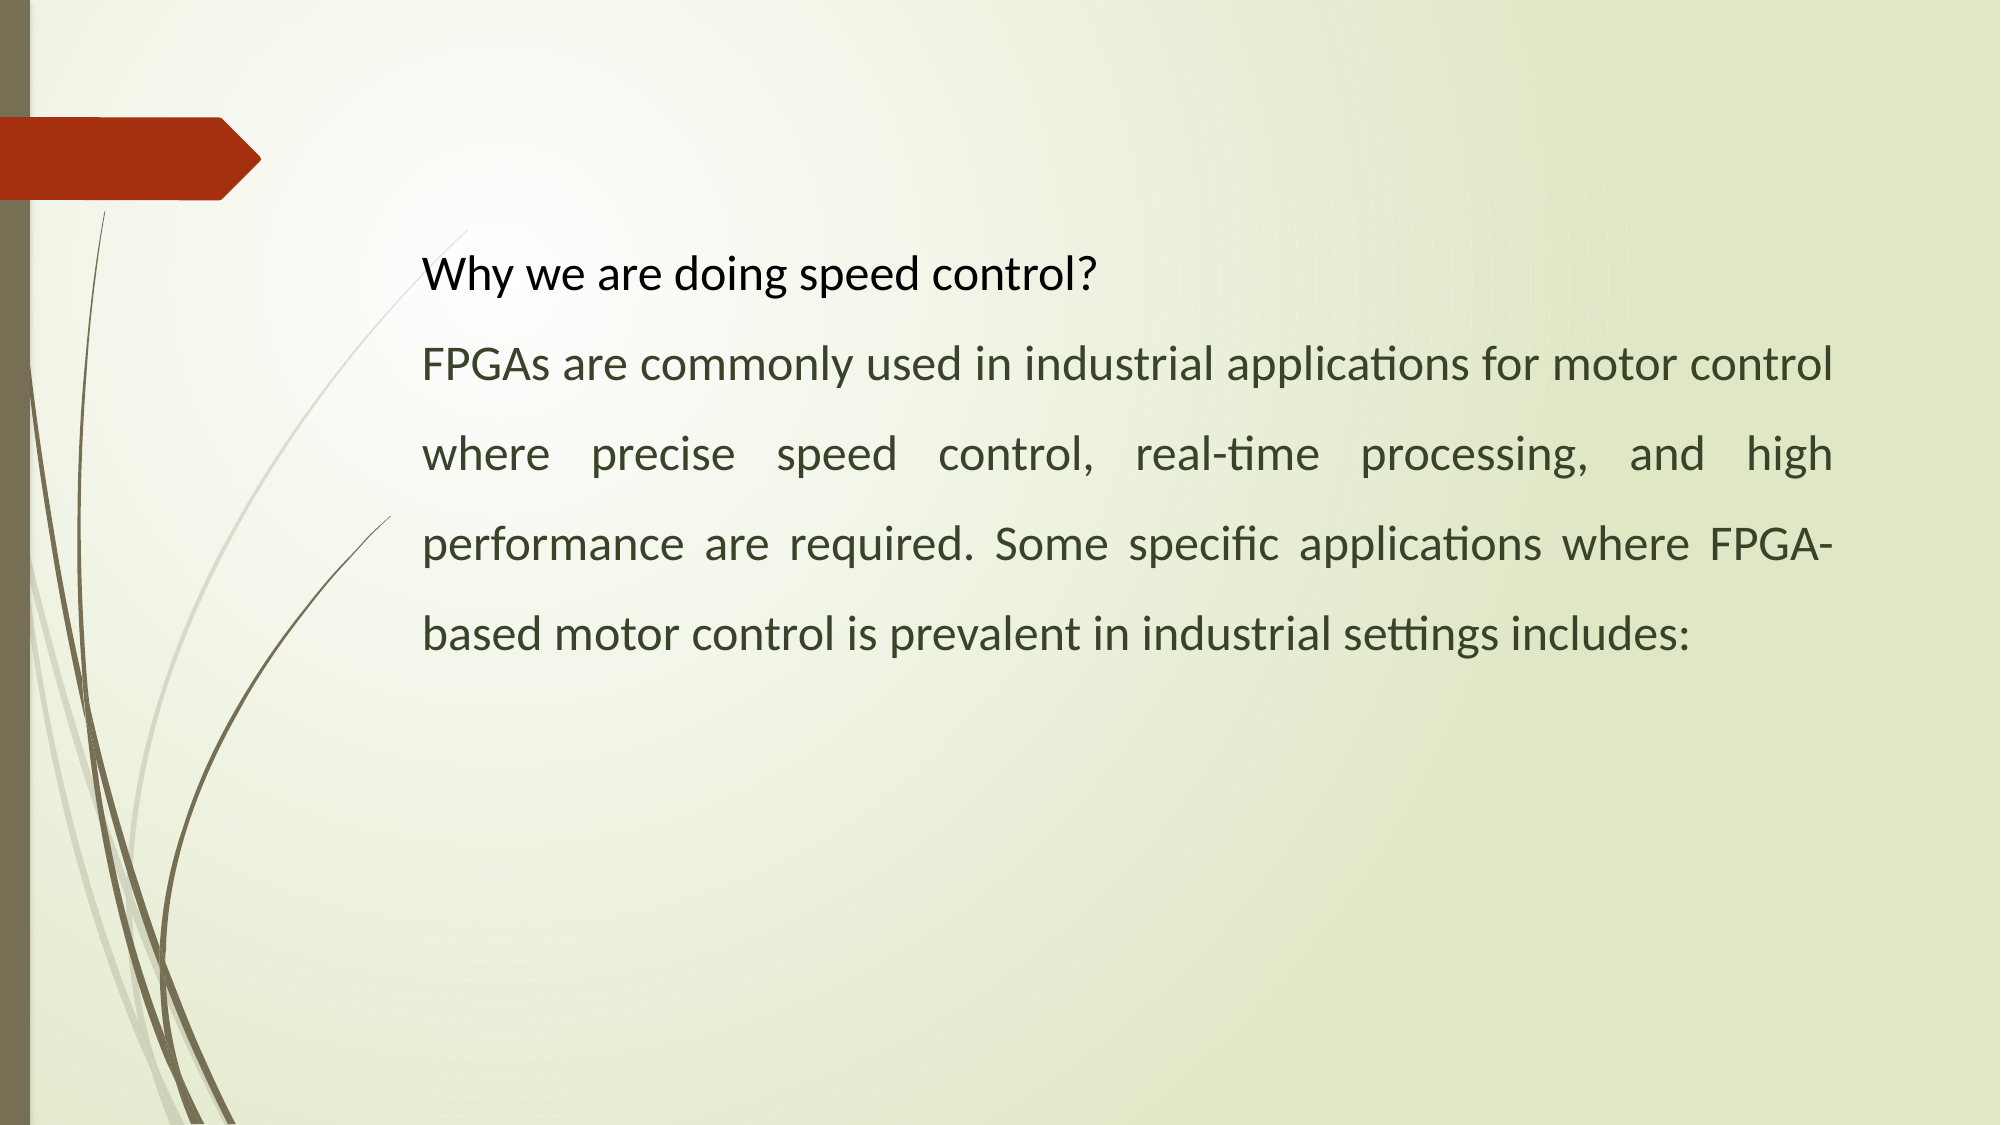

Why we are doing speed control?
FPGAs are commonly used in industrial applications for motor control where precise speed control, real-time processing, and high performance are required. Some specific applications where FPGA-based motor control is prevalent in industrial settings includes: